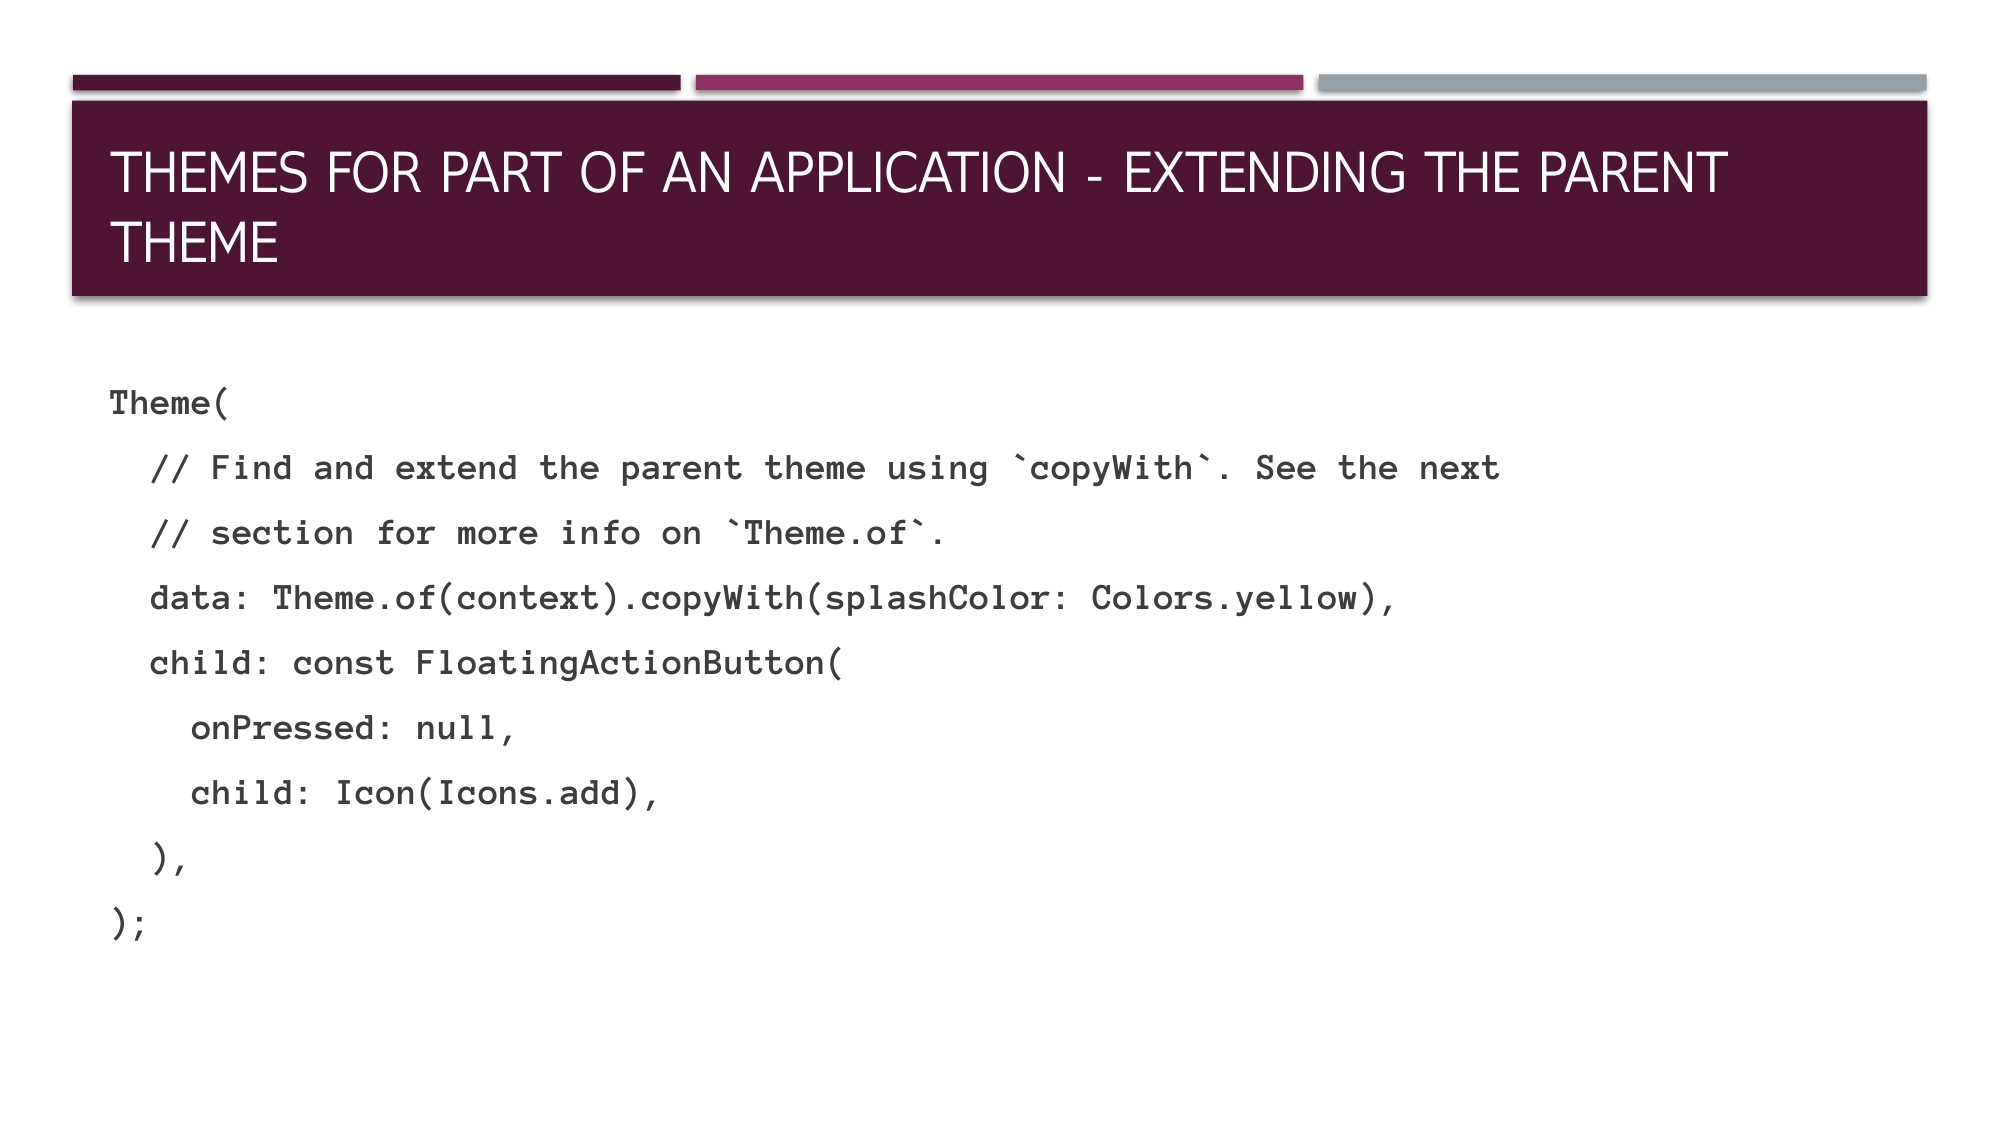

# Themes for part of an application - Extending the parent theme
Theme(
  // Find and extend the parent theme using `copyWith`. See the next
  // section for more info on `Theme.of`.
  data: Theme.of(context).copyWith(splashColor: Colors.yellow),
  child: const FloatingActionButton(
    onPressed: null,
    child: Icon(Icons.add),
  ),
);